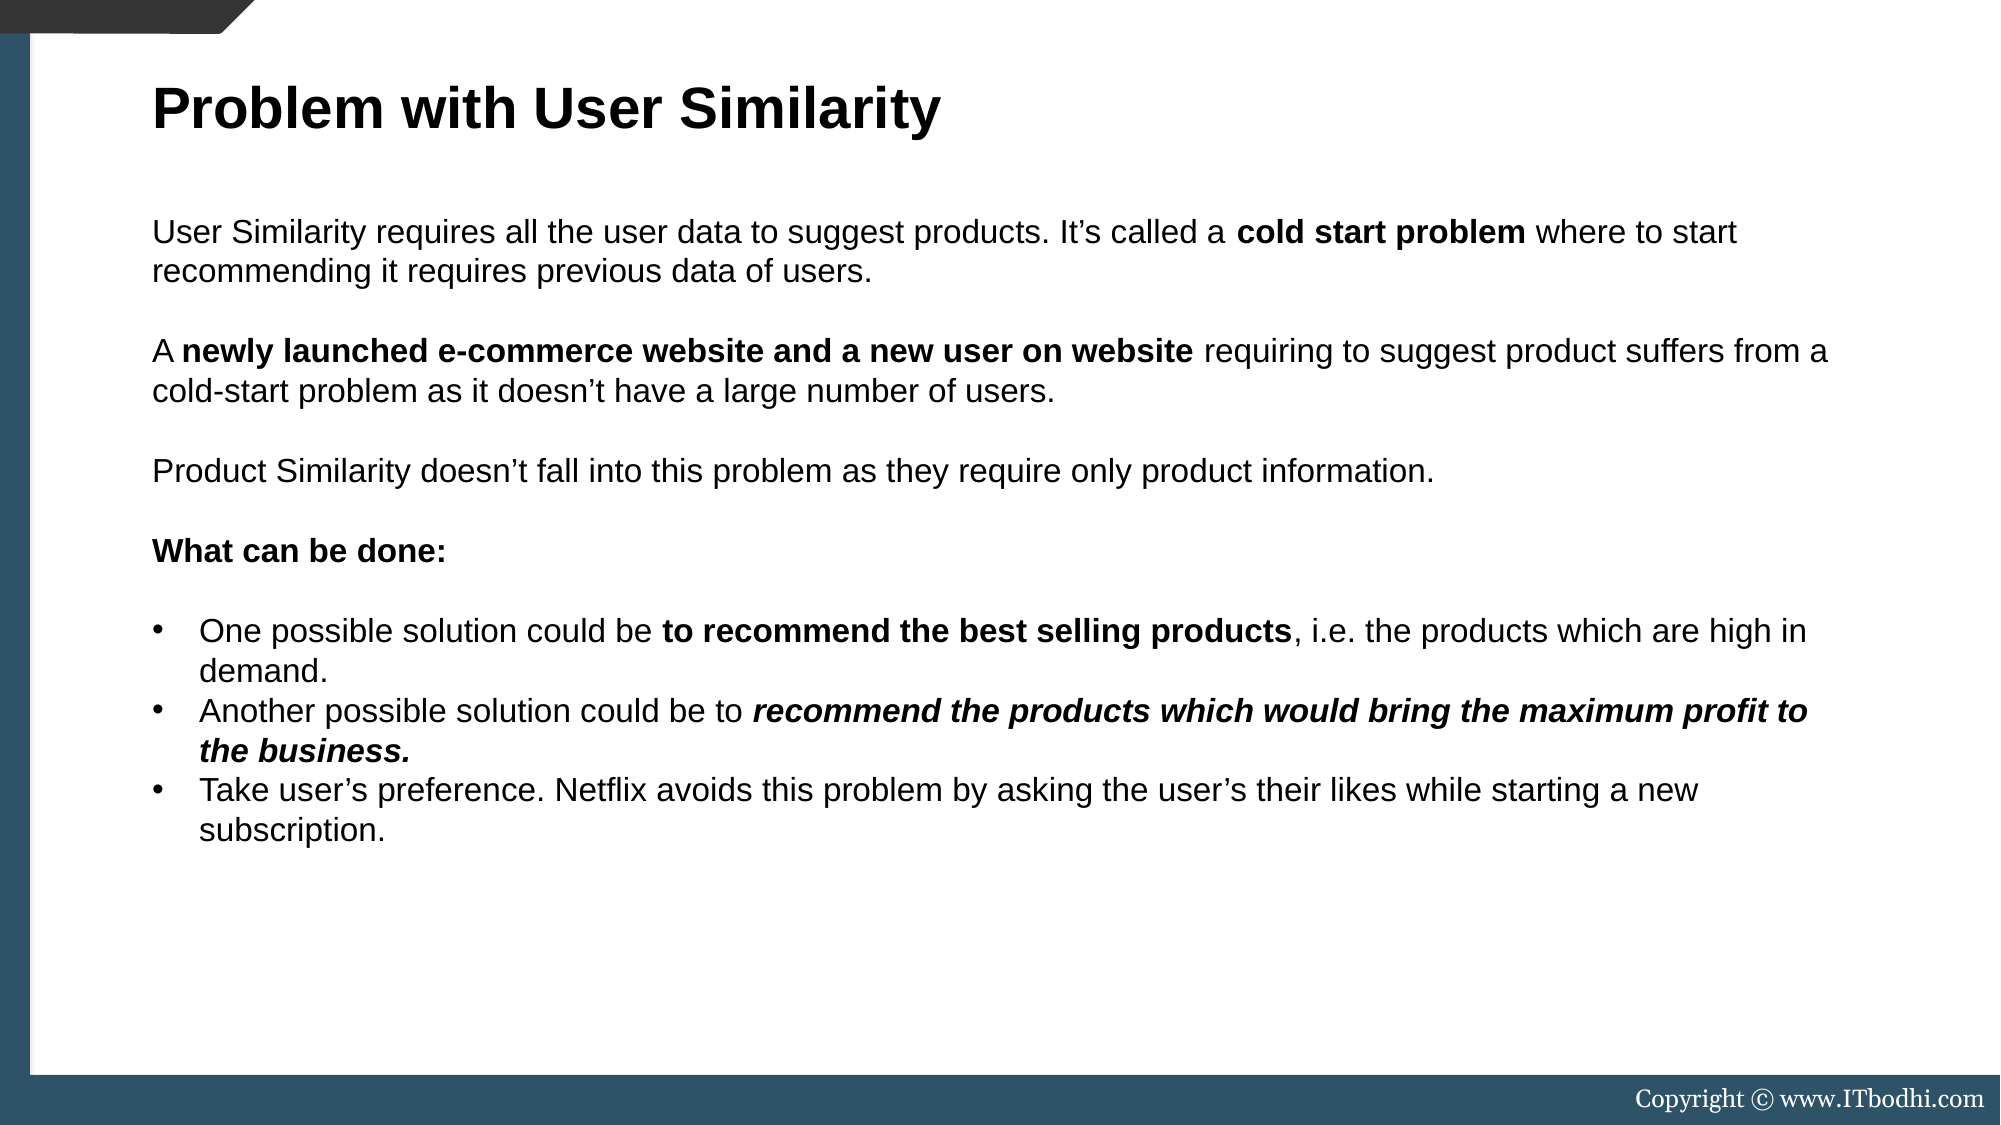

Problem with User Similarity

User Similarity requires all the user data to suggest products. It’s called a cold start problem where to start recommending it requires previous data of users.

A newly launched e-commerce website and a new user on website requiring to suggest product suffers from a cold-start problem as it doesn’t have a large number of users.

Product Similarity doesn’t fall into this problem as they require only product information.

What can be done:

One possible solution could be to recommend the best selling products, i.e. the products which are high in demand.
Another possible solution could be to recommend the products which would bring the maximum profit to the business.
Take user’s preference. Netflix avoids this problem by asking the user’s their likes while starting a new subscription.

Copyright © www.ITbodhi.com